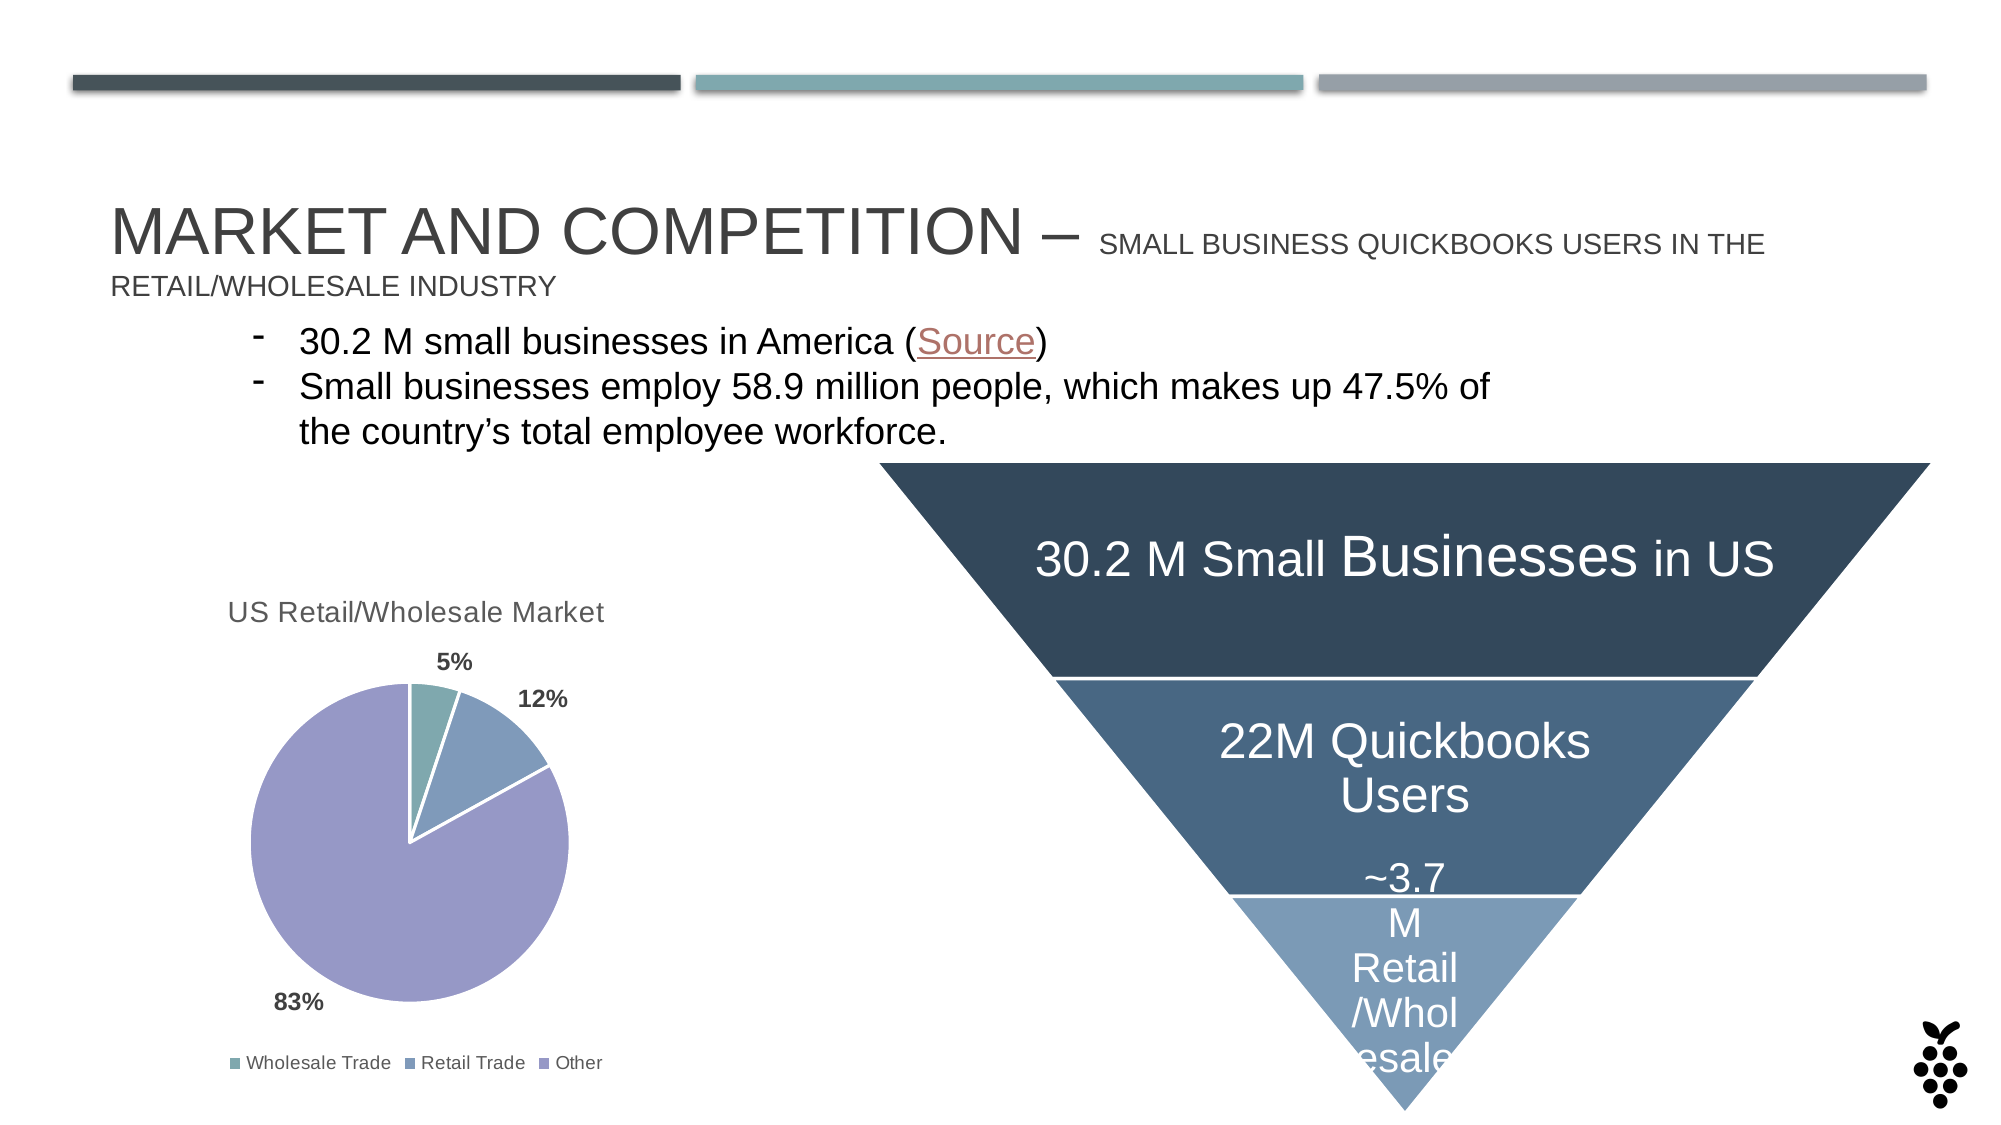

# Market and Competition – Small Business quickbooks users in the Retail/wholesale industry
30.2 M small businesses in America (Source)
Small businesses employ 58.9 million people, which makes up 47.5% of the country’s total employee workforce.

30.2 M Small Businesses in US
22M Quickbooks Users
~3.7 M Retail/Wholesale

### Chart: US Retail/Wholesale Market

| Category |  |  |
|---|---|---|
| Wholesale Trade | 1339434.0 | 0.05097053324197888 |
| Retail Trade | 3117956.0 | 0.11865002676132419 |
| Other | 21821205.0 | 0.8303794399966969 |